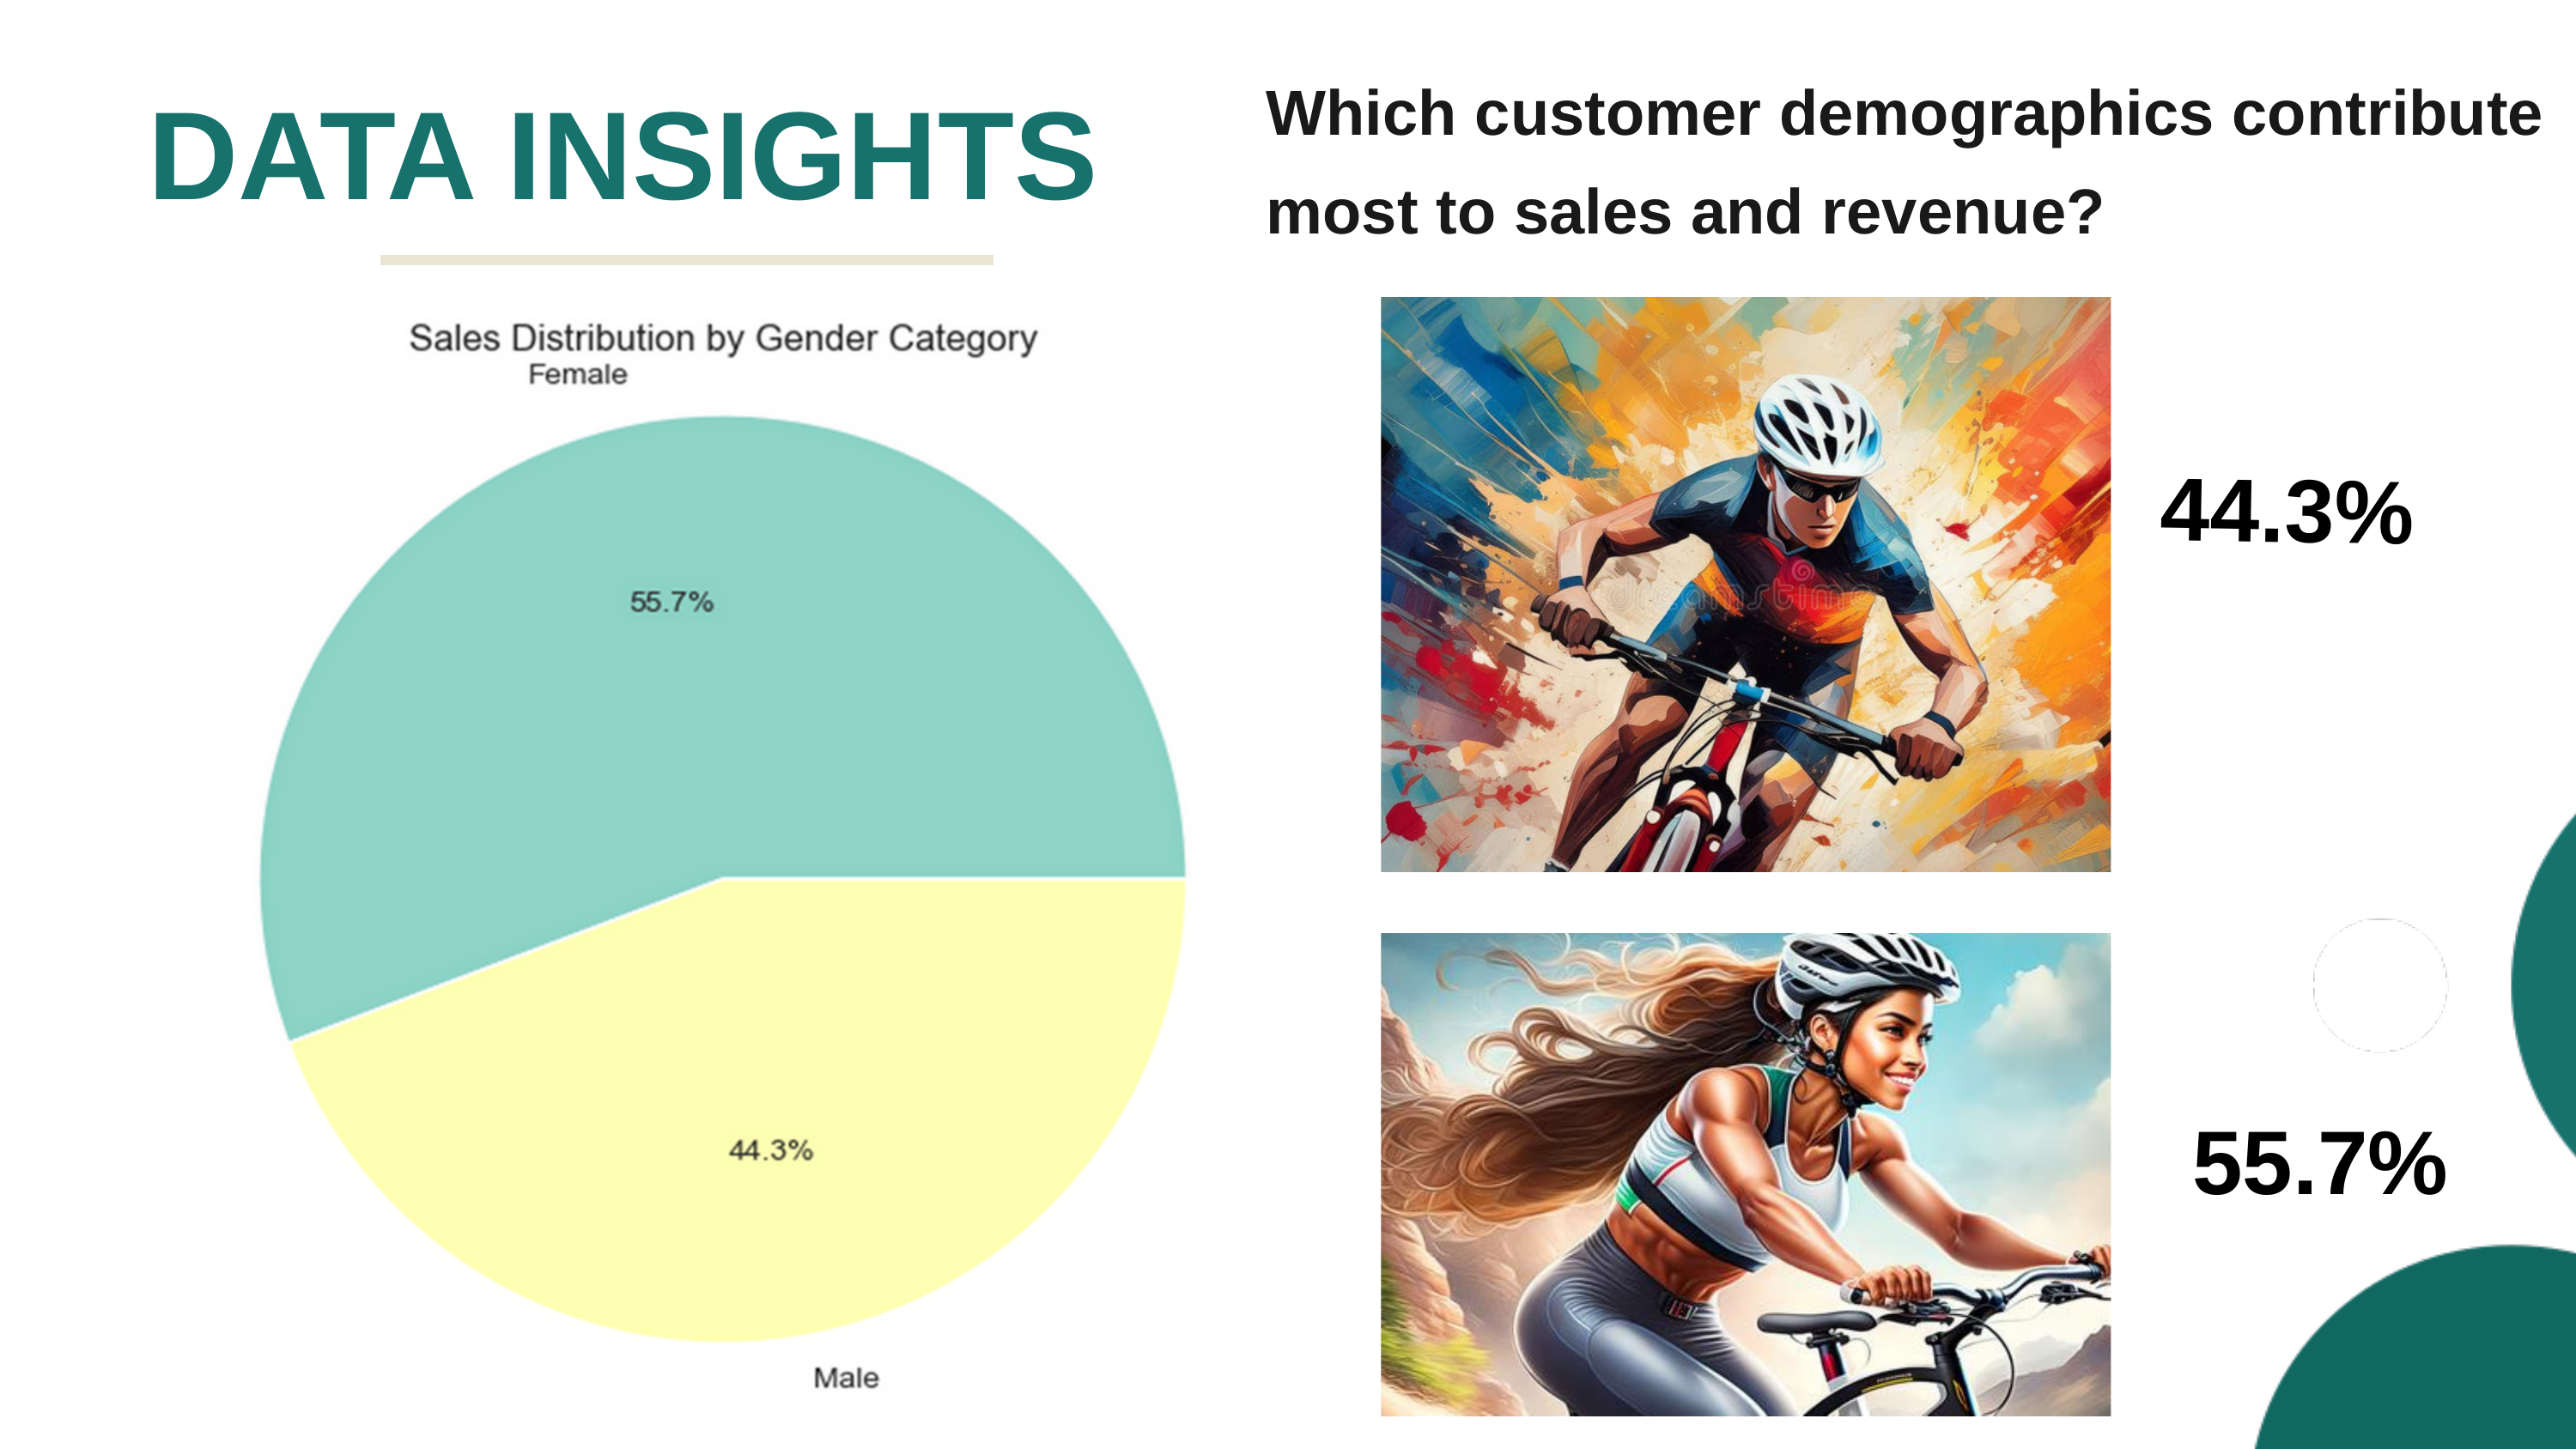

Which customer demographics contribute most to sales and revenue?

DATA INSIGHTS

44.3%

55.7%
Page 10